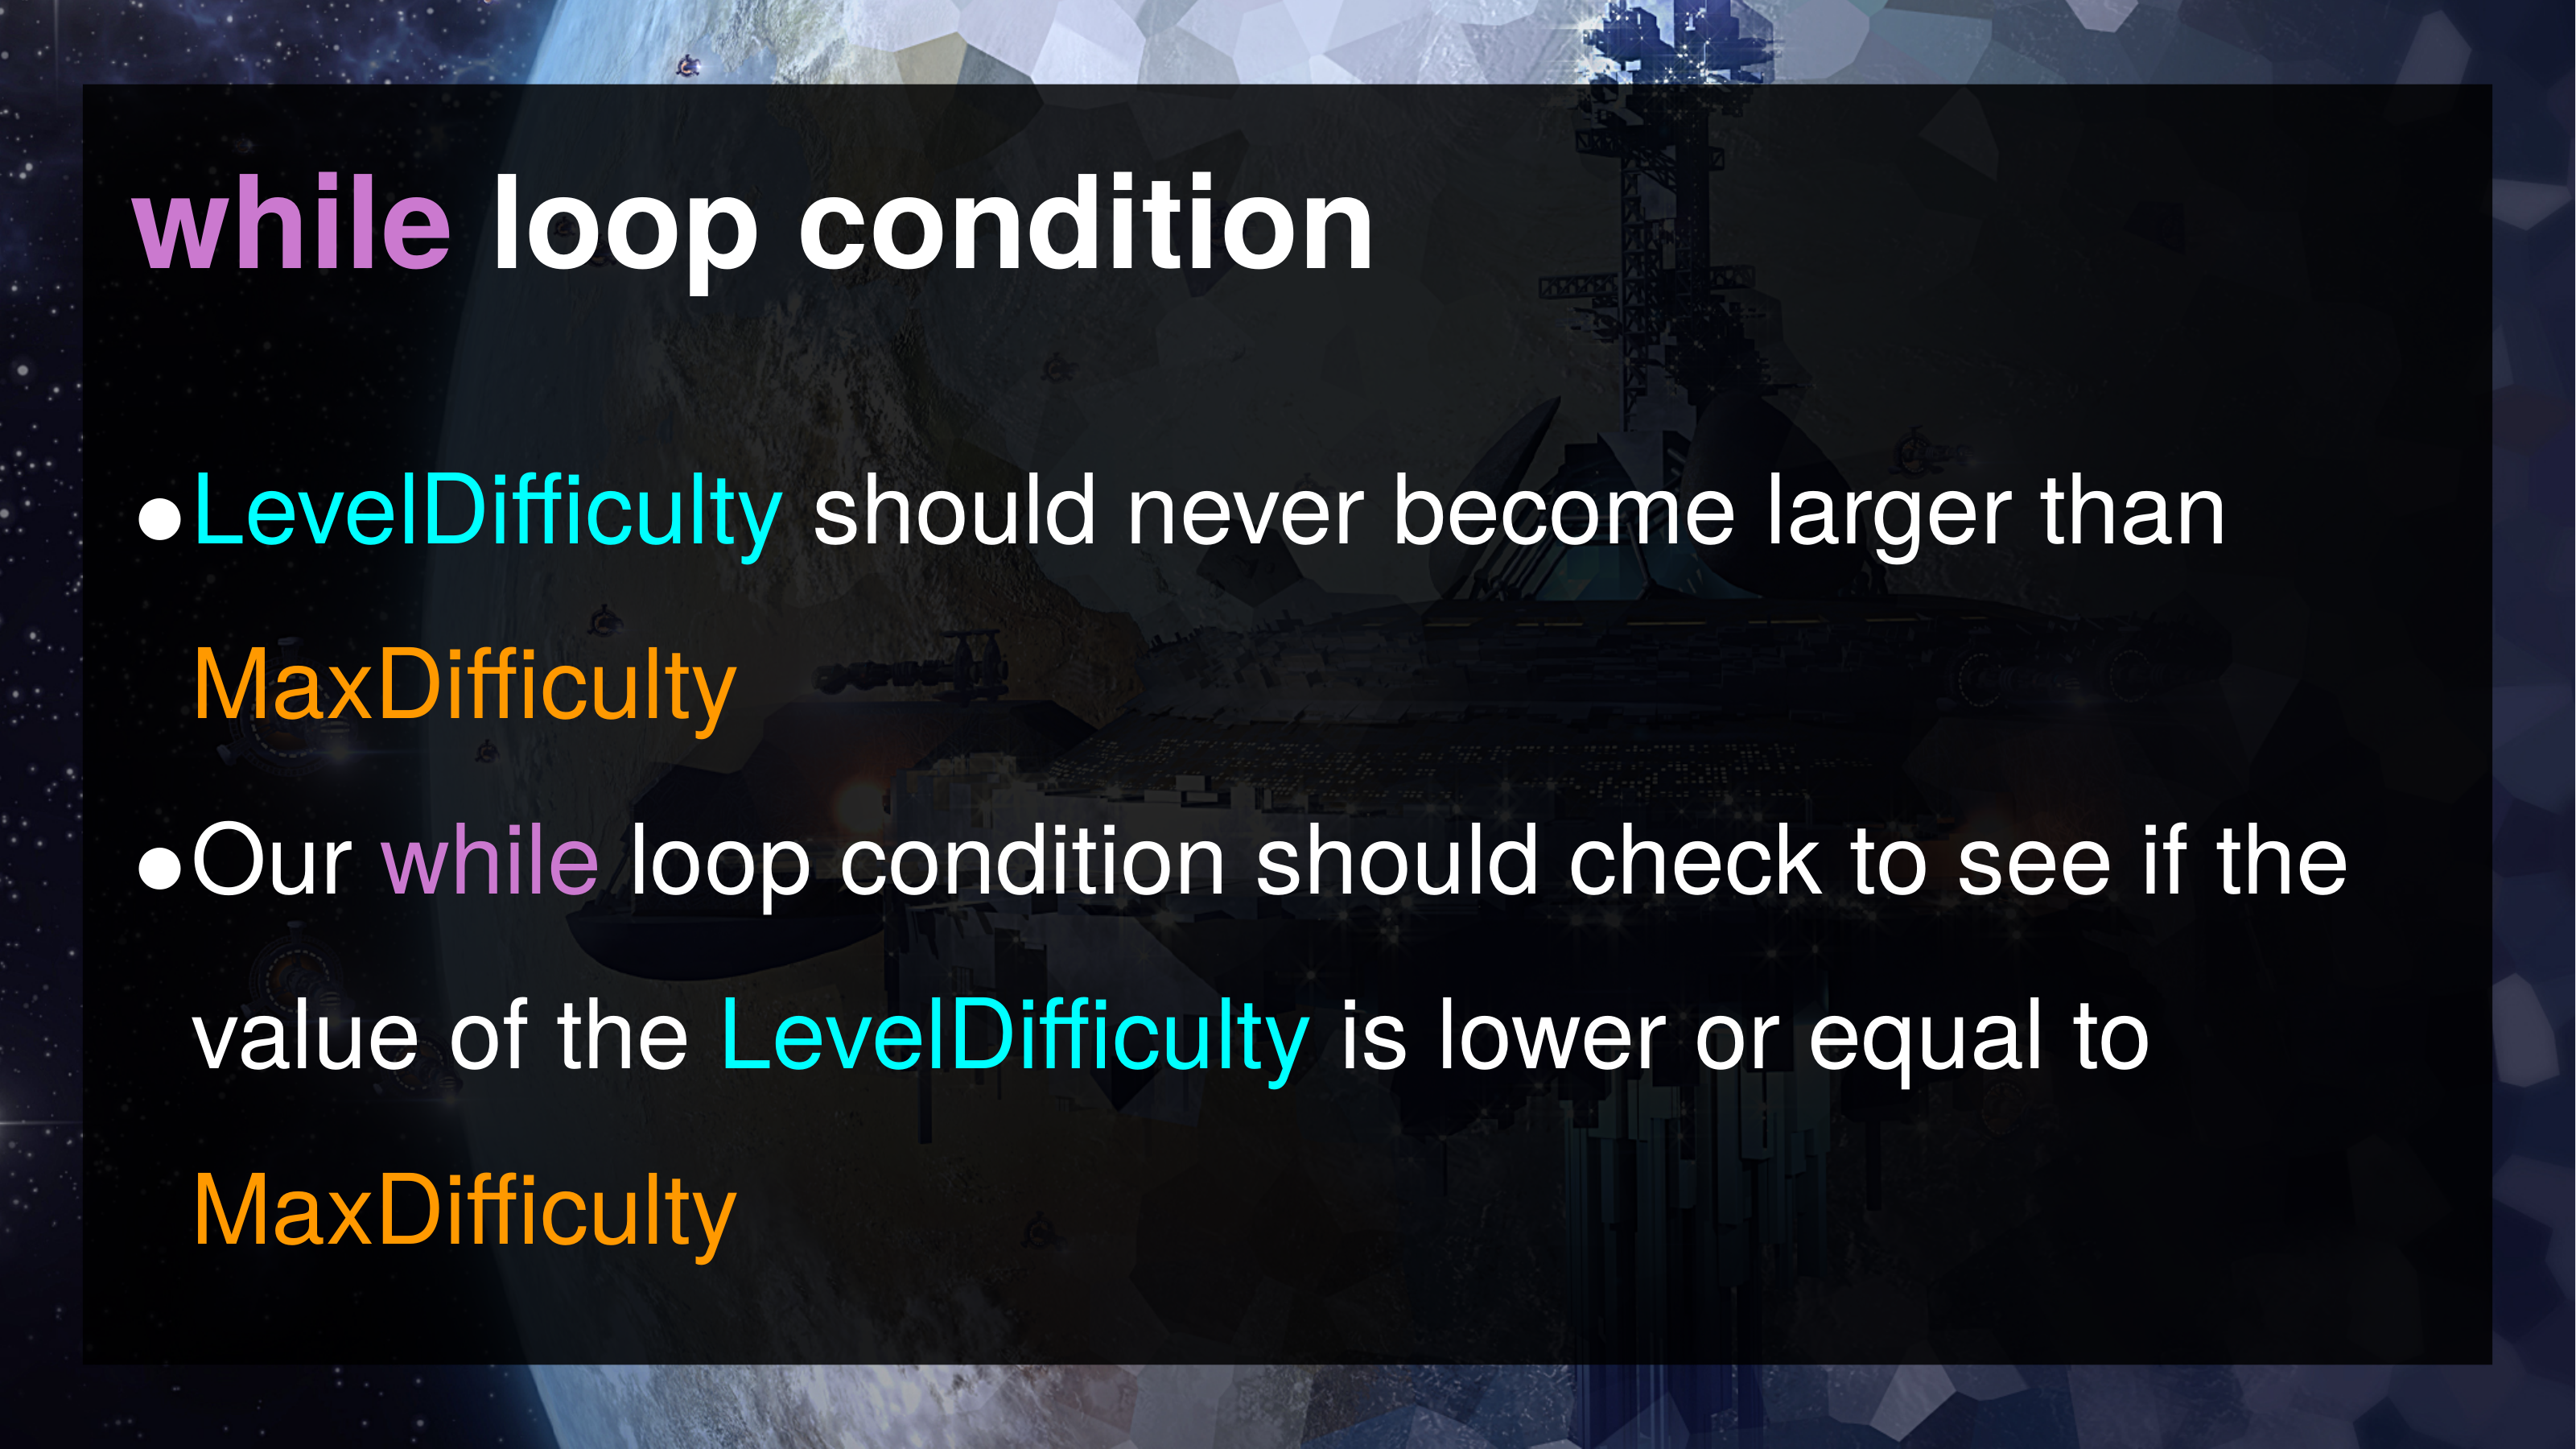

# while loop condition
LevelDifficulty should never become larger than MaxDifficulty
Our while loop condition should check to see if the value of the LevelDifficulty is lower or equal to MaxDifficulty